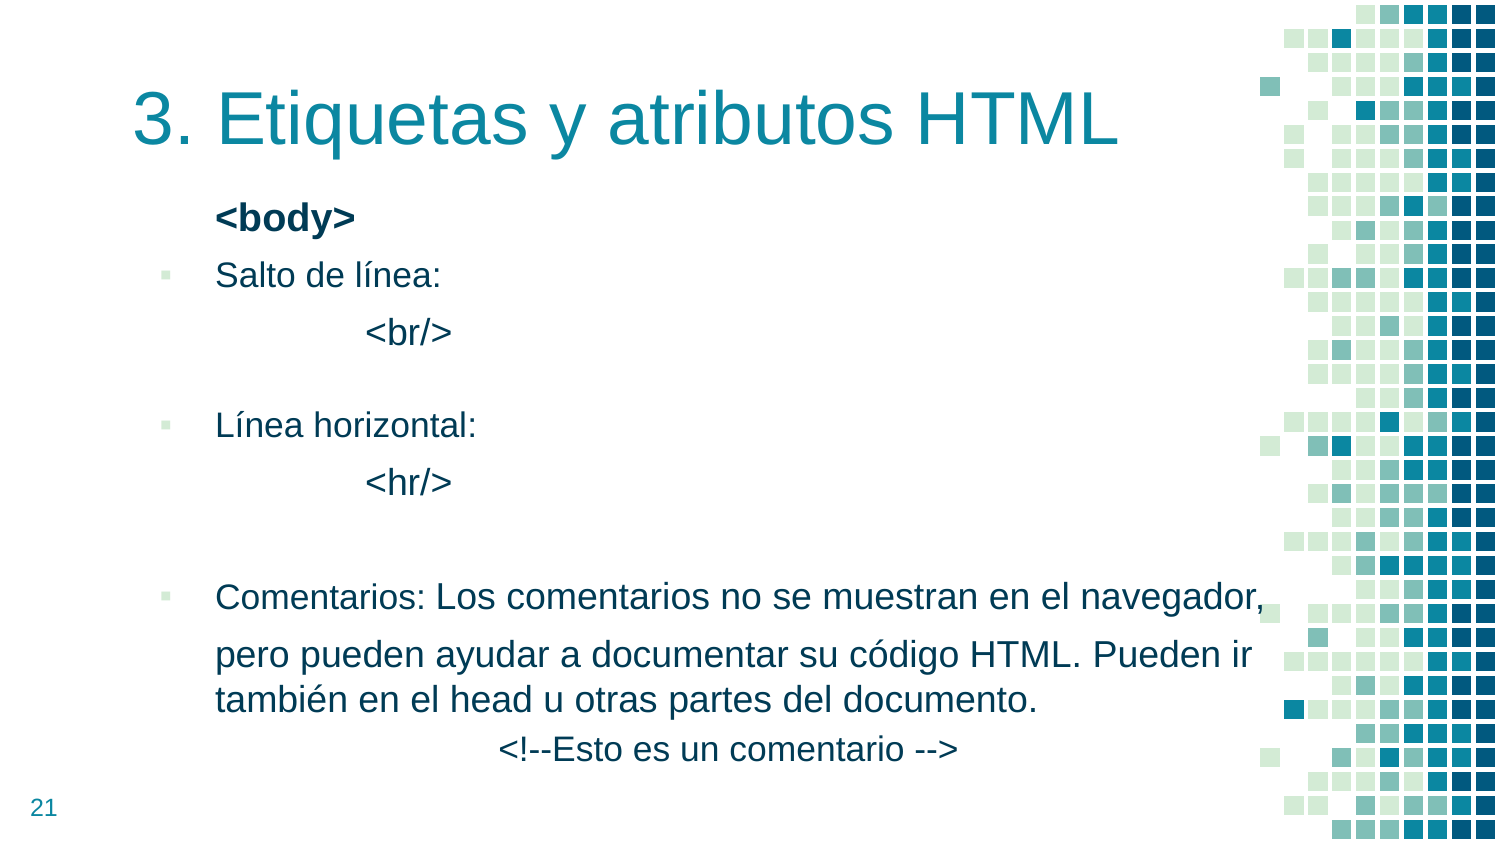

# 3. Etiquetas y atributos HTML
<body>
Salto de línea:
<br/>

Línea horizontal:
<hr/>

Comentarios: Los comentarios no se muestran en el navegador,
pero pueden ayudar a documentar su código HTML. Pueden ir también en el head u otras partes del documento.
<!--Esto es un comentario -->

21